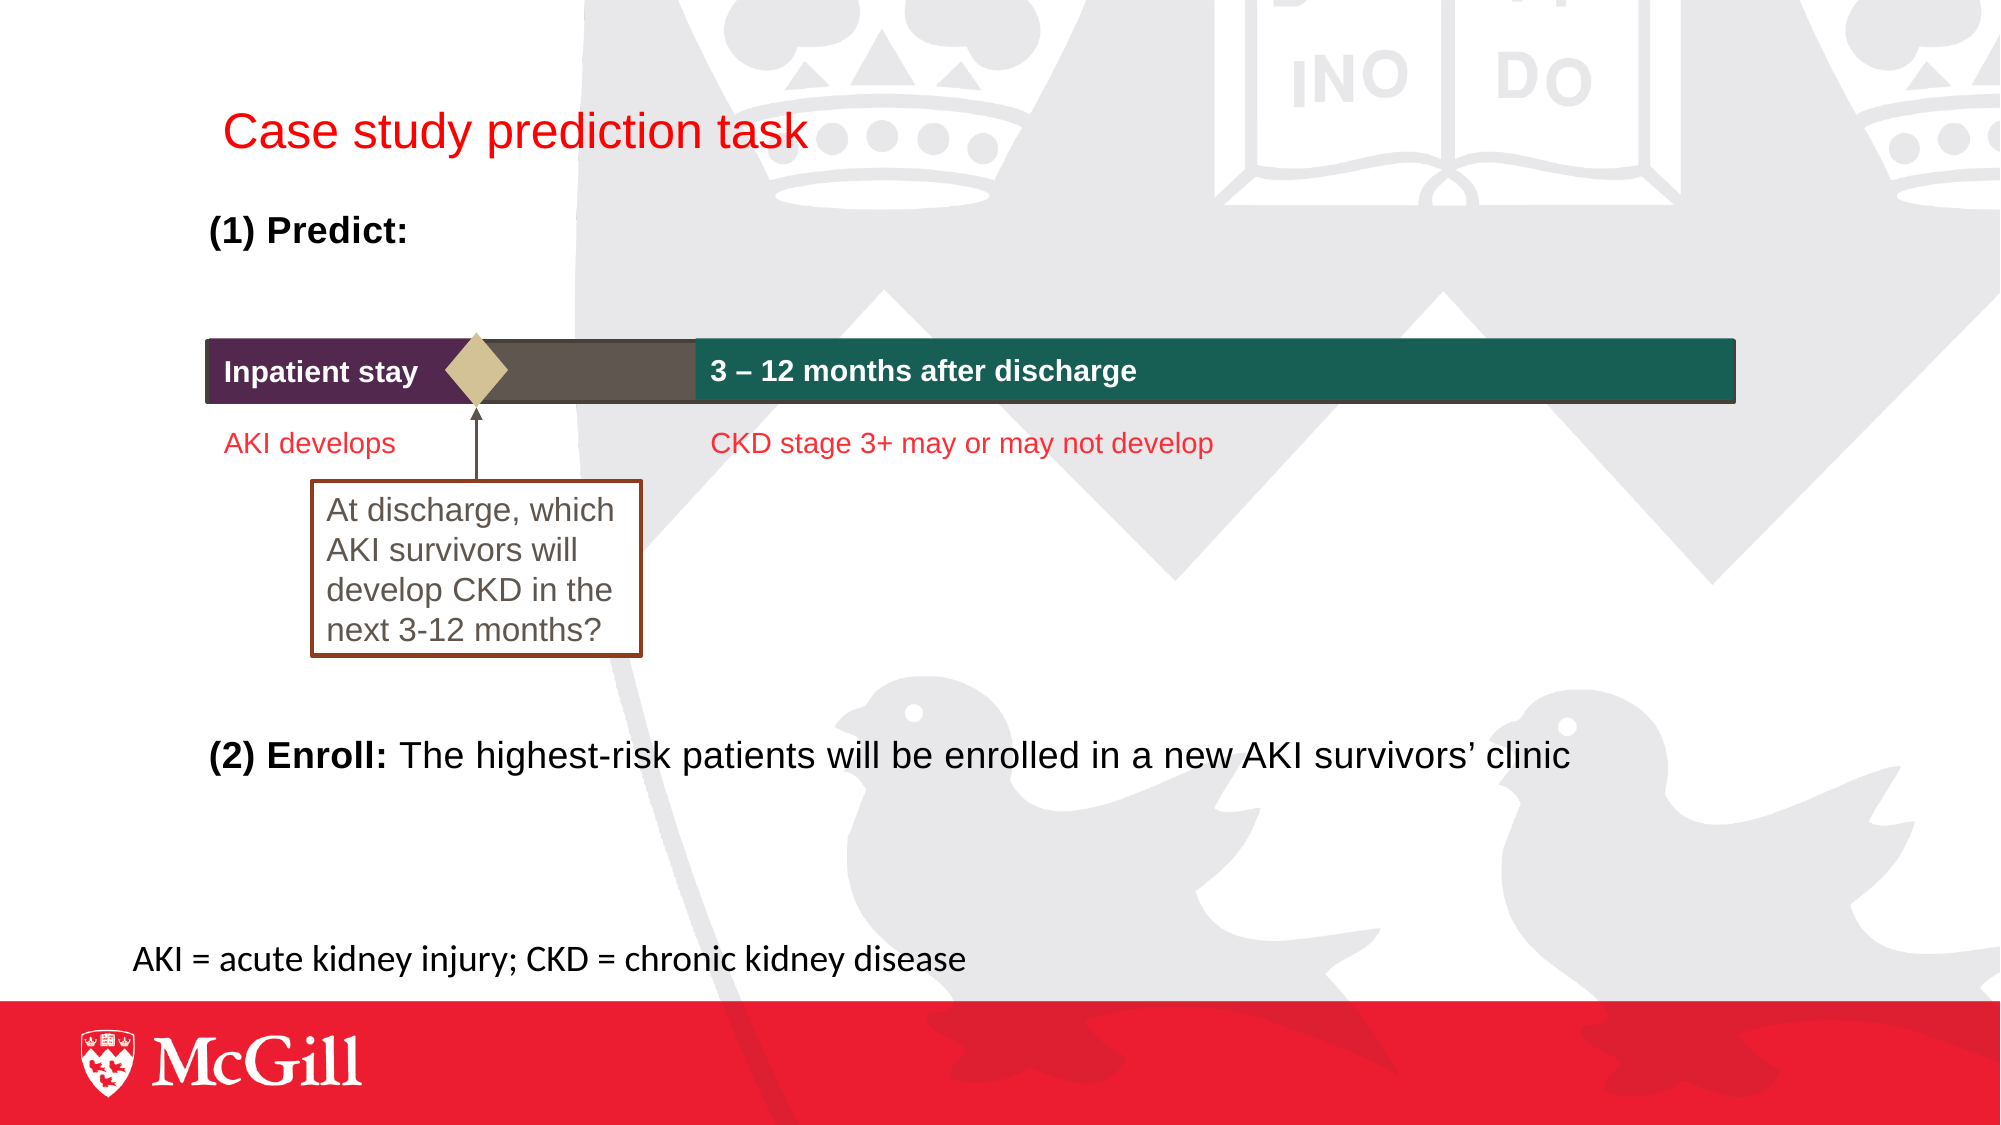

# Case study prediction task
(1) Predict:

(2) Enroll: The highest-risk patients will be enrolled in a new AKI survivors’ clinic

3 – 12 months after discharge
Inpatient stay

AKI develops
CKD stage 3+ may or may not develop
At discharge, which AKI survivors will develop CKD in the next 3-12 months?
AKI = acute kidney injury; CKD = chronic kidney disease